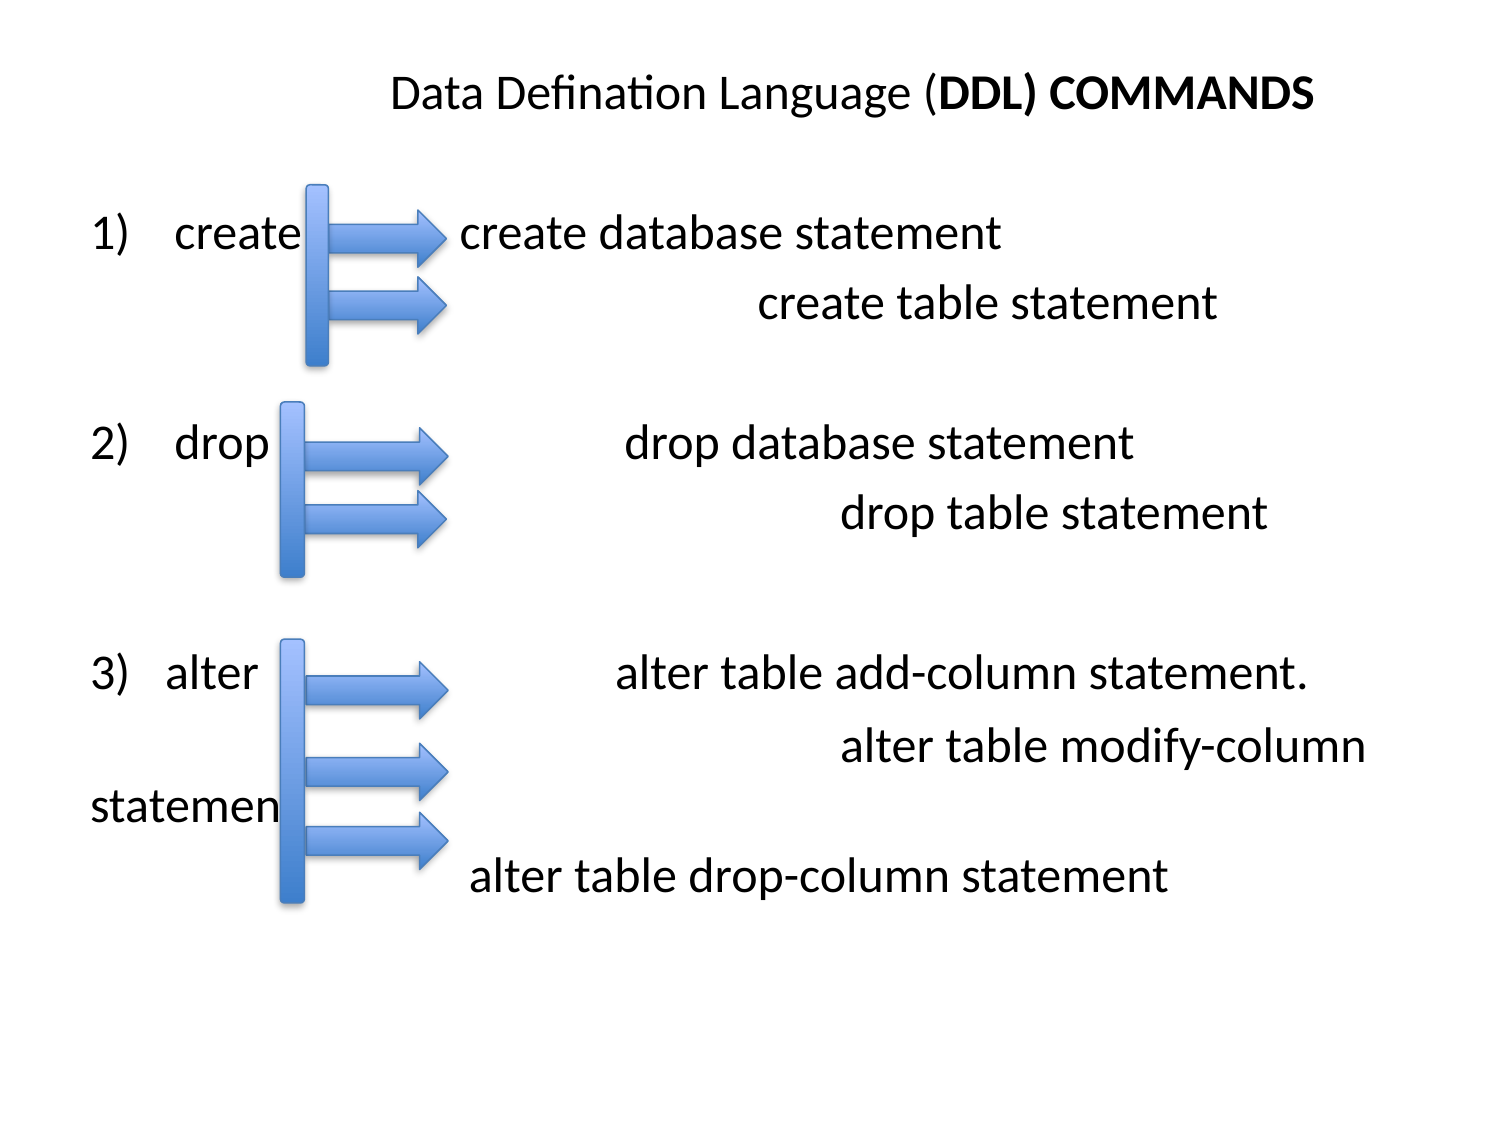

Data Defination Language (DDL) COMMANDS

create              create database statement
				      create table statement

drop       	     	drop database statement
					drop table statement

alter          		alter table add-column statement.
	       				alter table modify-column statement
  alter table drop-column statement